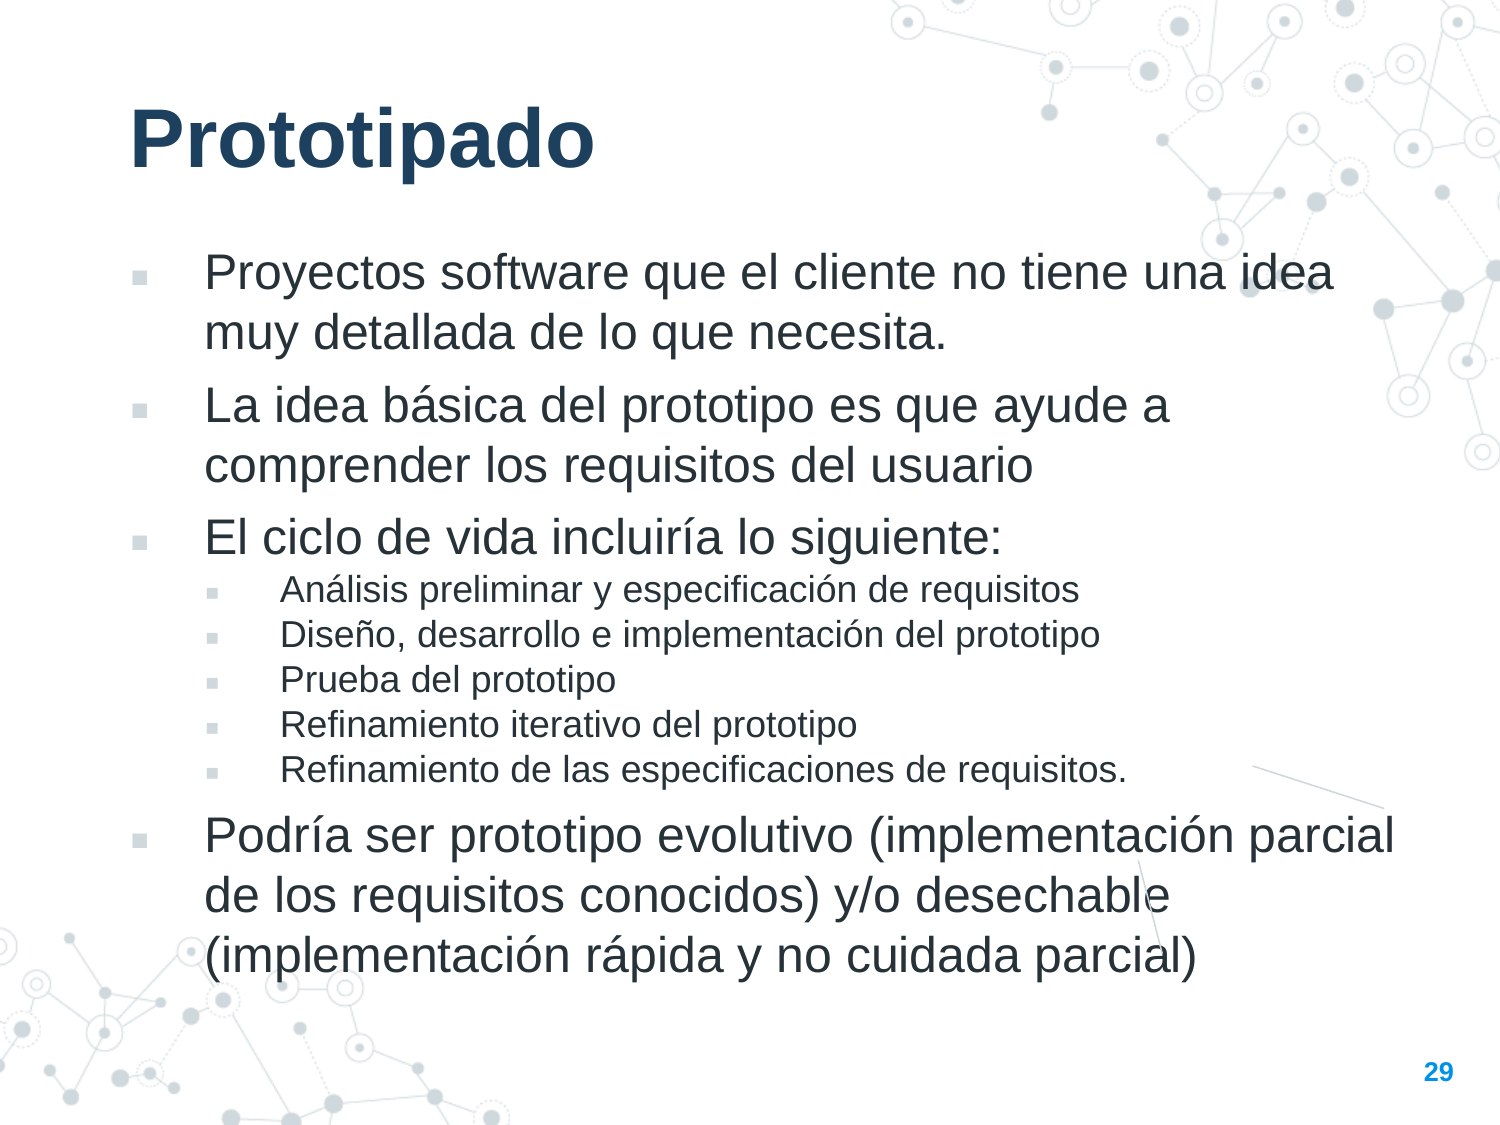

Prototipado
Proyectos software que el cliente no tiene una idea muy detallada de lo que necesita.
La idea básica del prototipo es que ayude a comprender los requisitos del usuario
El ciclo de vida incluiría lo siguiente:
Análisis preliminar y especificación de requisitos
Diseño, desarrollo e implementación del prototipo
Prueba del prototipo
Refinamiento iterativo del prototipo
Refinamiento de las especificaciones de requisitos.
Podría ser prototipo evolutivo (implementación parcial de los requisitos conocidos) y/o desechable (implementación rápida y no cuidada parcial)
29